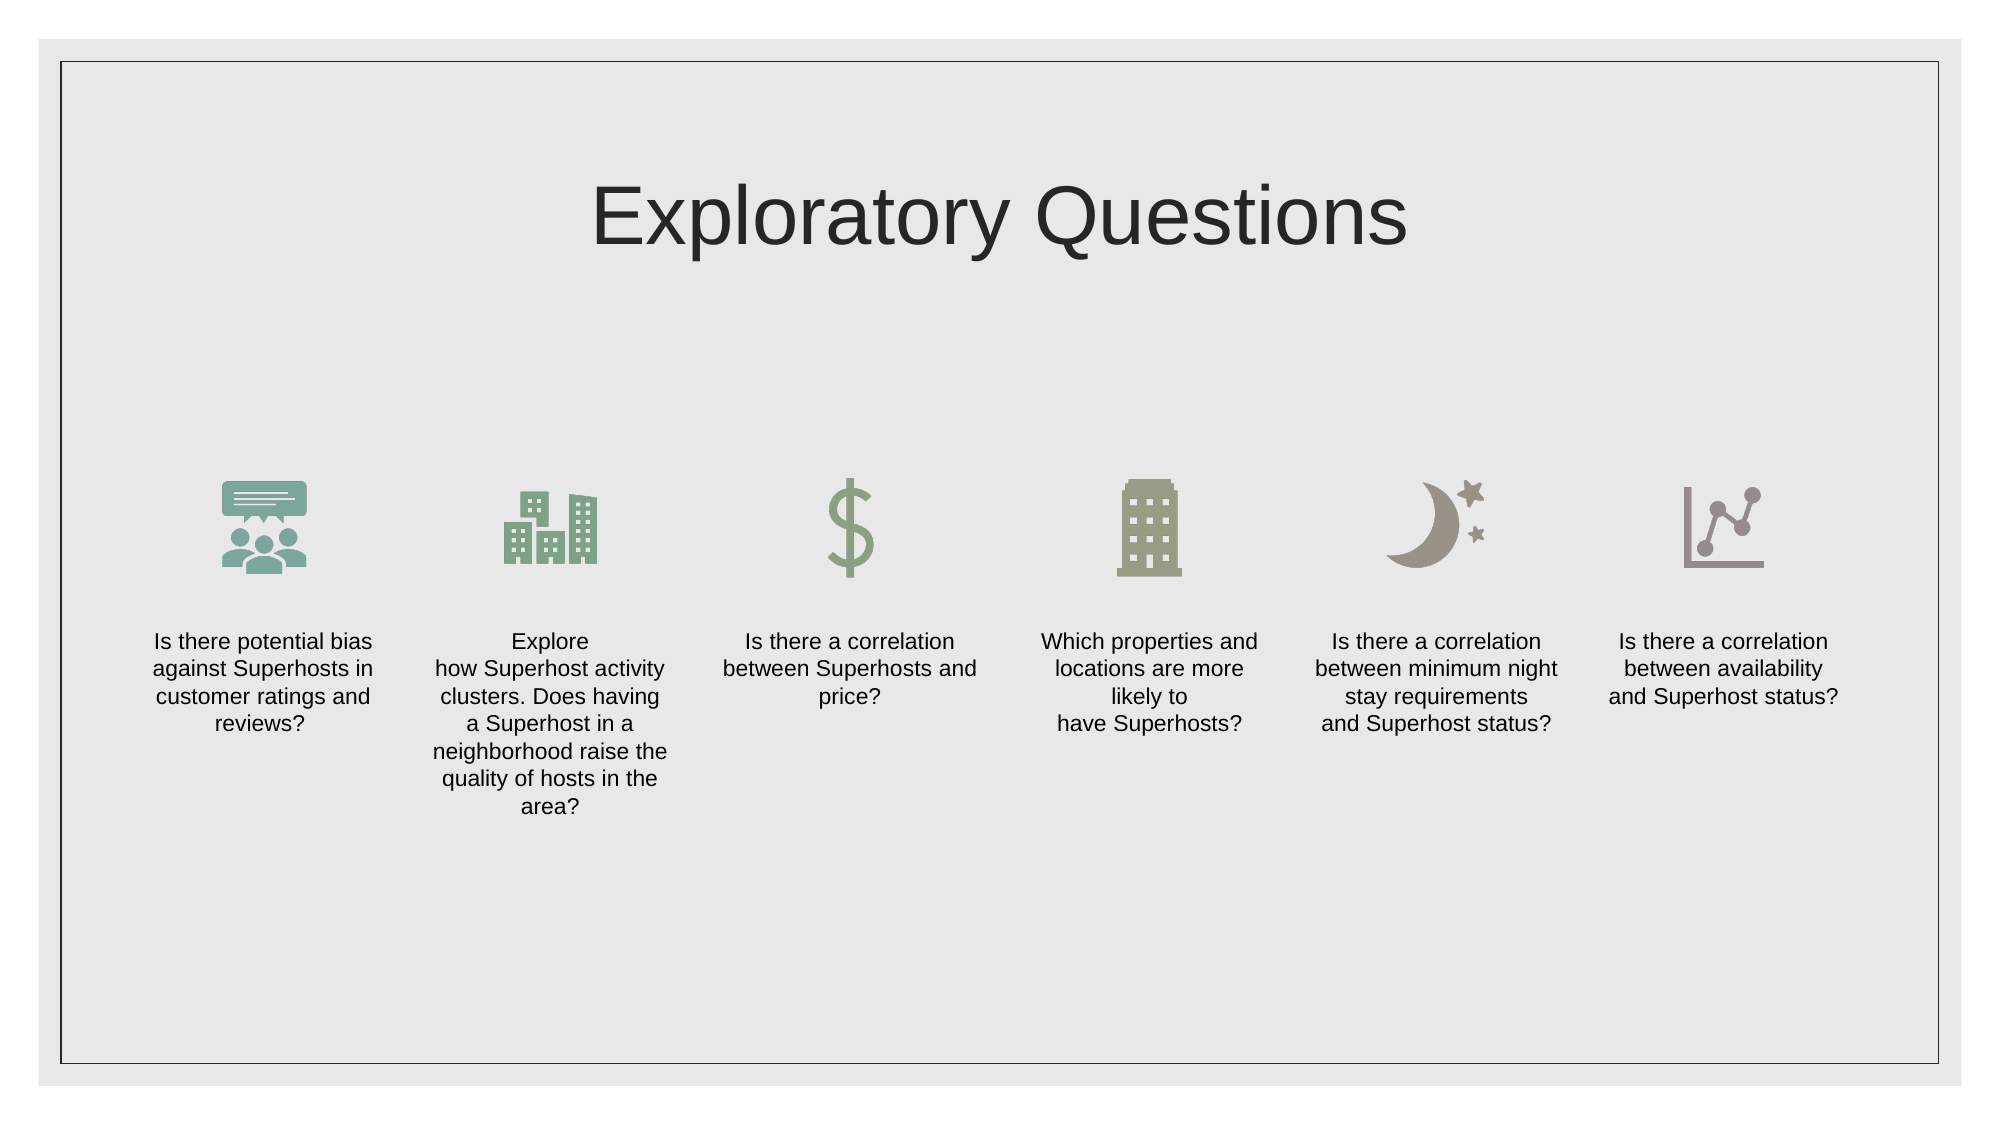

# Exploratory Questions
Is there potential bias against Superhosts in customer ratings and reviews?
Explore how Superhost activity clusters. Does having a Superhost in a neighborhood raise the quality of hosts in the area?
Is there a correlation between Superhosts and price?
Which properties and locations are more likely to have Superhosts?
Is there a correlation between minimum night stay requirements and Superhost status?
Is there a correlation between availability and Superhost status?